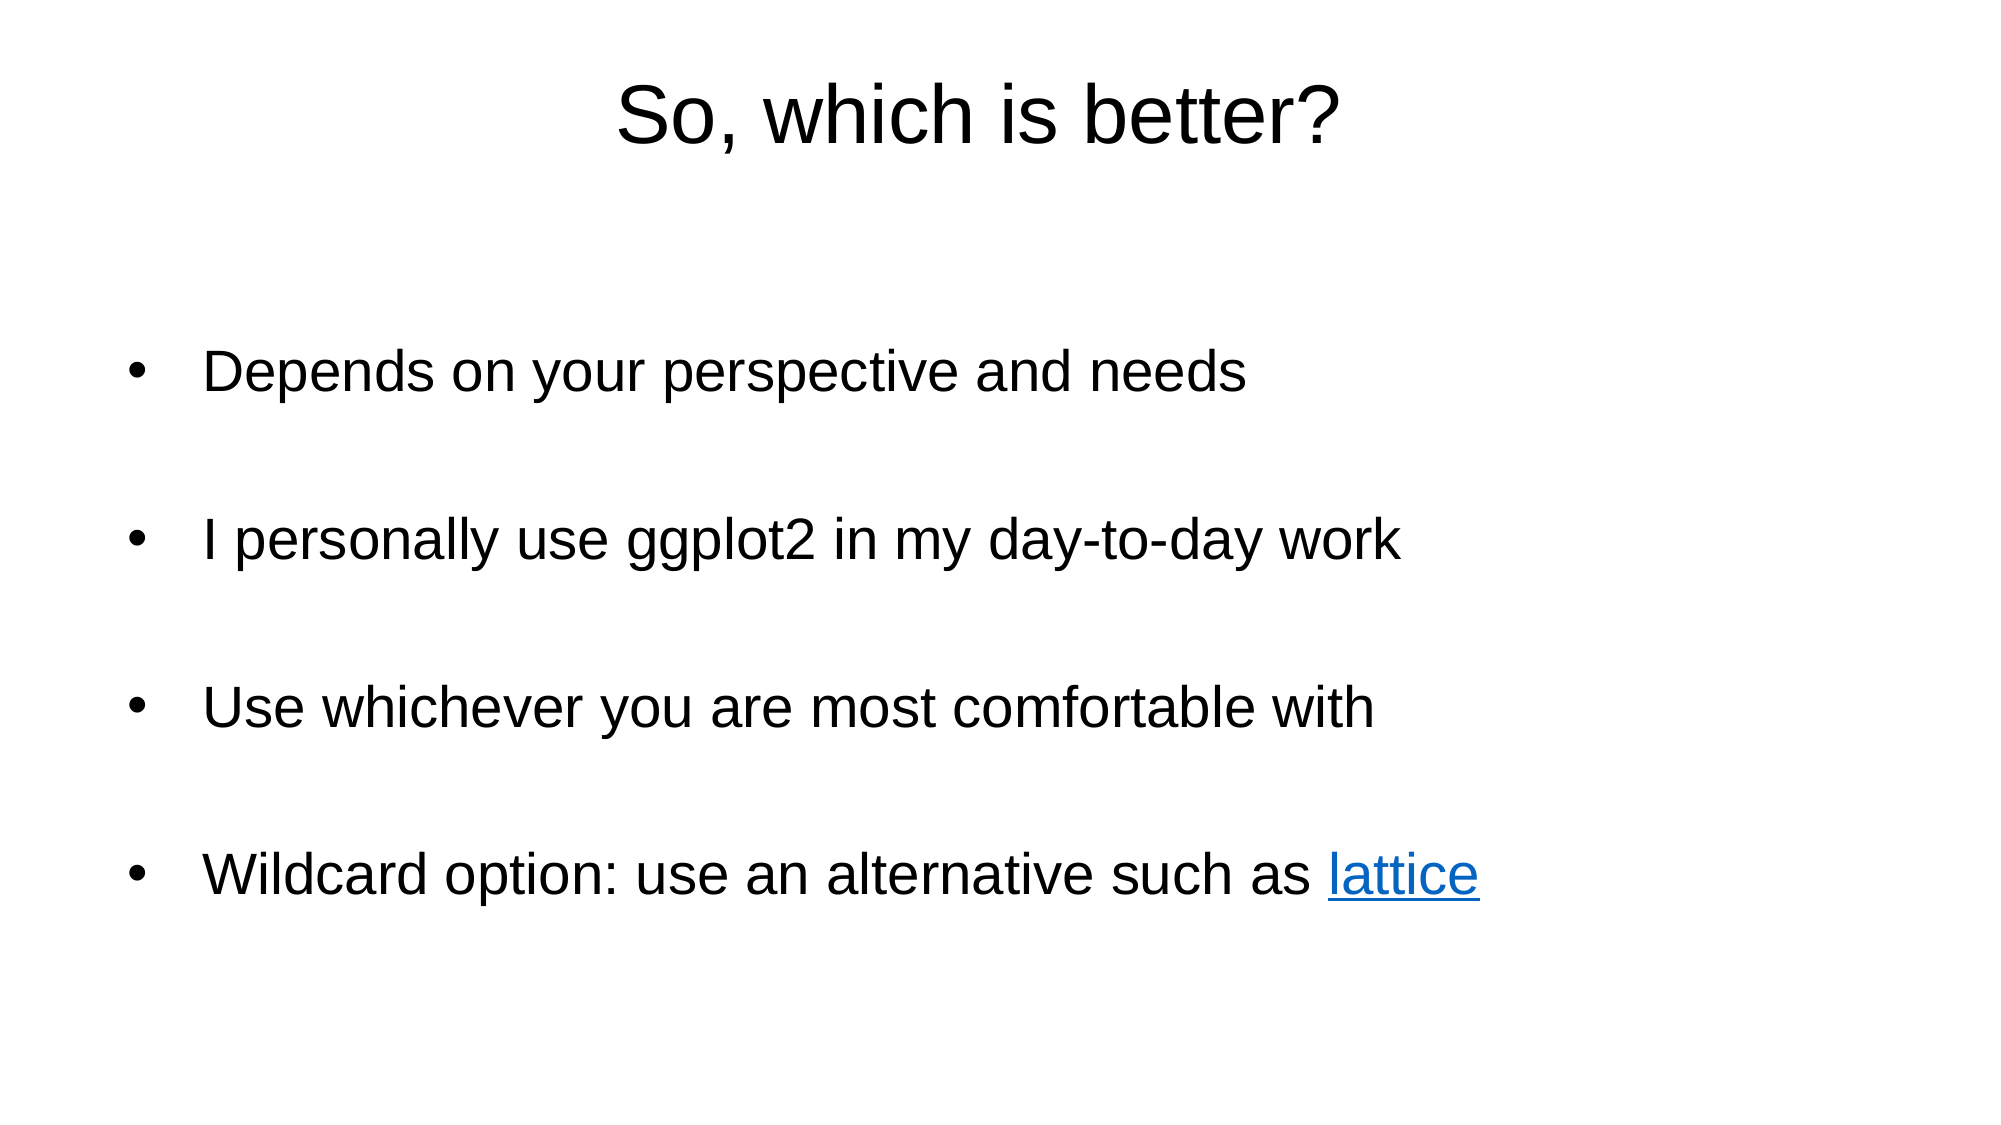

# So, which is better?
Depends on your perspective and needs

I personally use ggplot2 in my day-to-day work

Use whichever you are most comfortable with

Wildcard option: use an alternative such as lattice